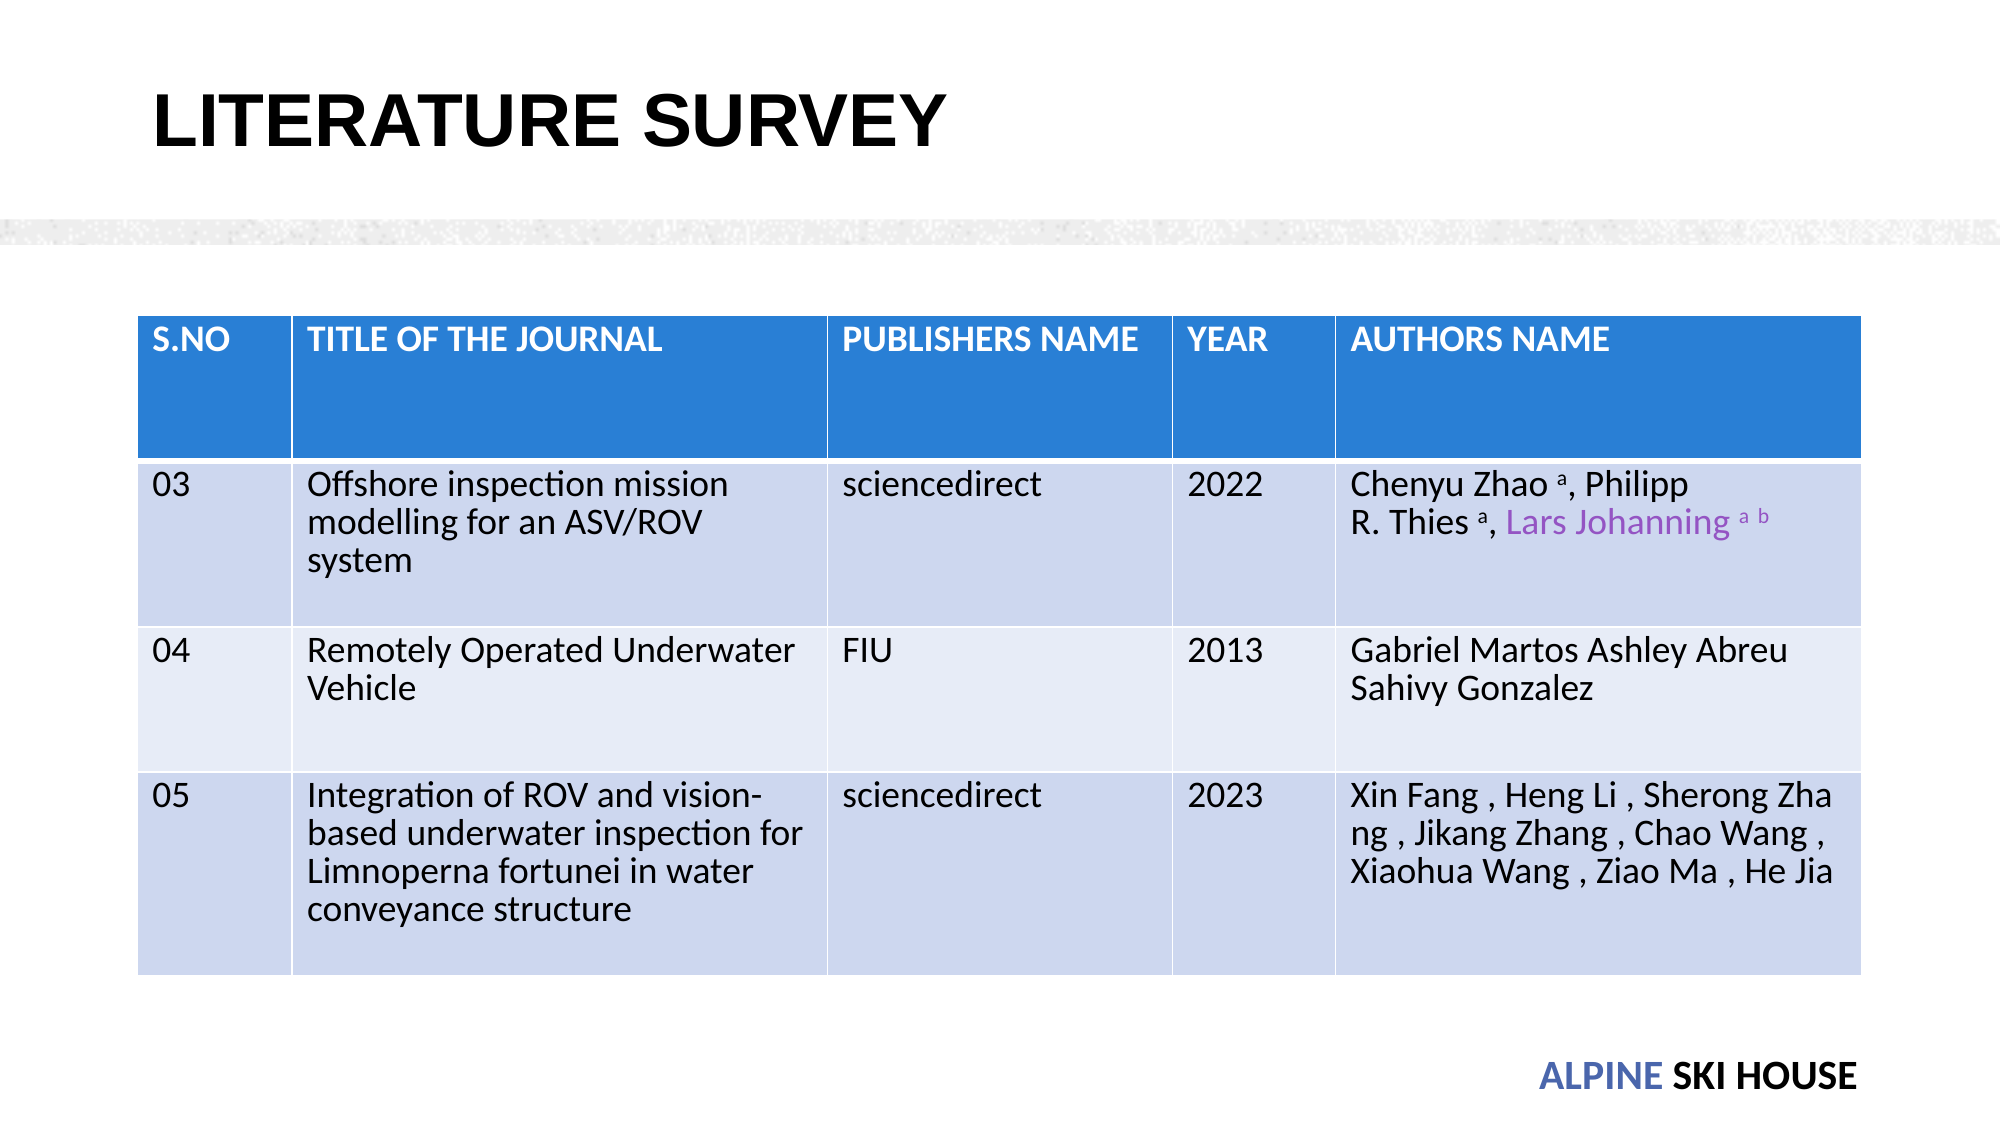

# Literature Survey
| S.NO | TITLE OF THE JOURNAL | PUBLISHERS NAME | YEAR | AUTHORS NAME |
| --- | --- | --- | --- | --- |
| 03 | Offshore inspection mission modelling for an ASV/ROV system | sciencedirect | 2022 | Chenyu Zhao a, Philipp R. Thies a, Lars Johanning a b |
| 04 | Remotely Operated Underwater Vehicle | FIU | 2013 | Gabriel Martos Ashley Abreu Sahivy Gonzalez |
| 05 | Integration of ROV and vision-based underwater inspection for Limnoperna fortunei in water conveyance structure | sciencedirect | 2023 | Xin Fang , Heng Li , Sherong Zhang , Jikang Zhang , Chao Wang , Xiaohua Wang , Ziao Ma , He Jia |
9